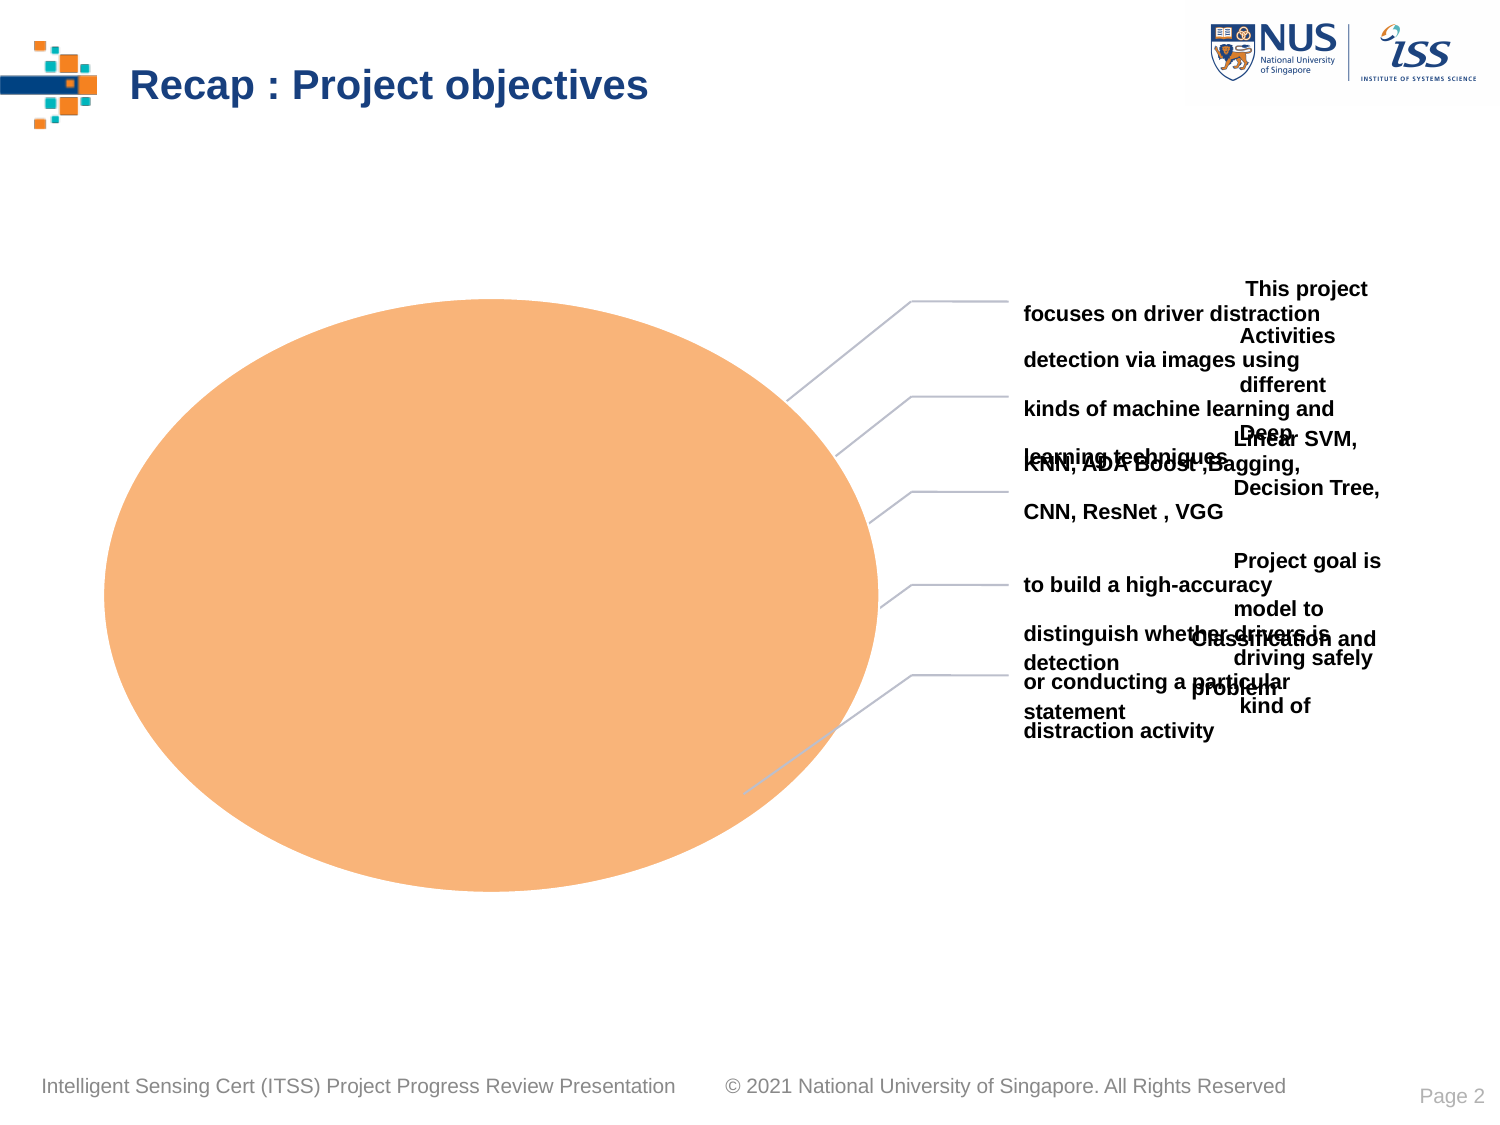

# Recap : Project objectives
                                     This project focuses on driver distraction
                                    Activities detection via images using
                                    different kinds of machine learning and
                                   Decision Tree, CNN, ResNet , VGG
                                   Project goal is to build a high-accuracy
                                   model to   distinguish whether drivers is
Page 2